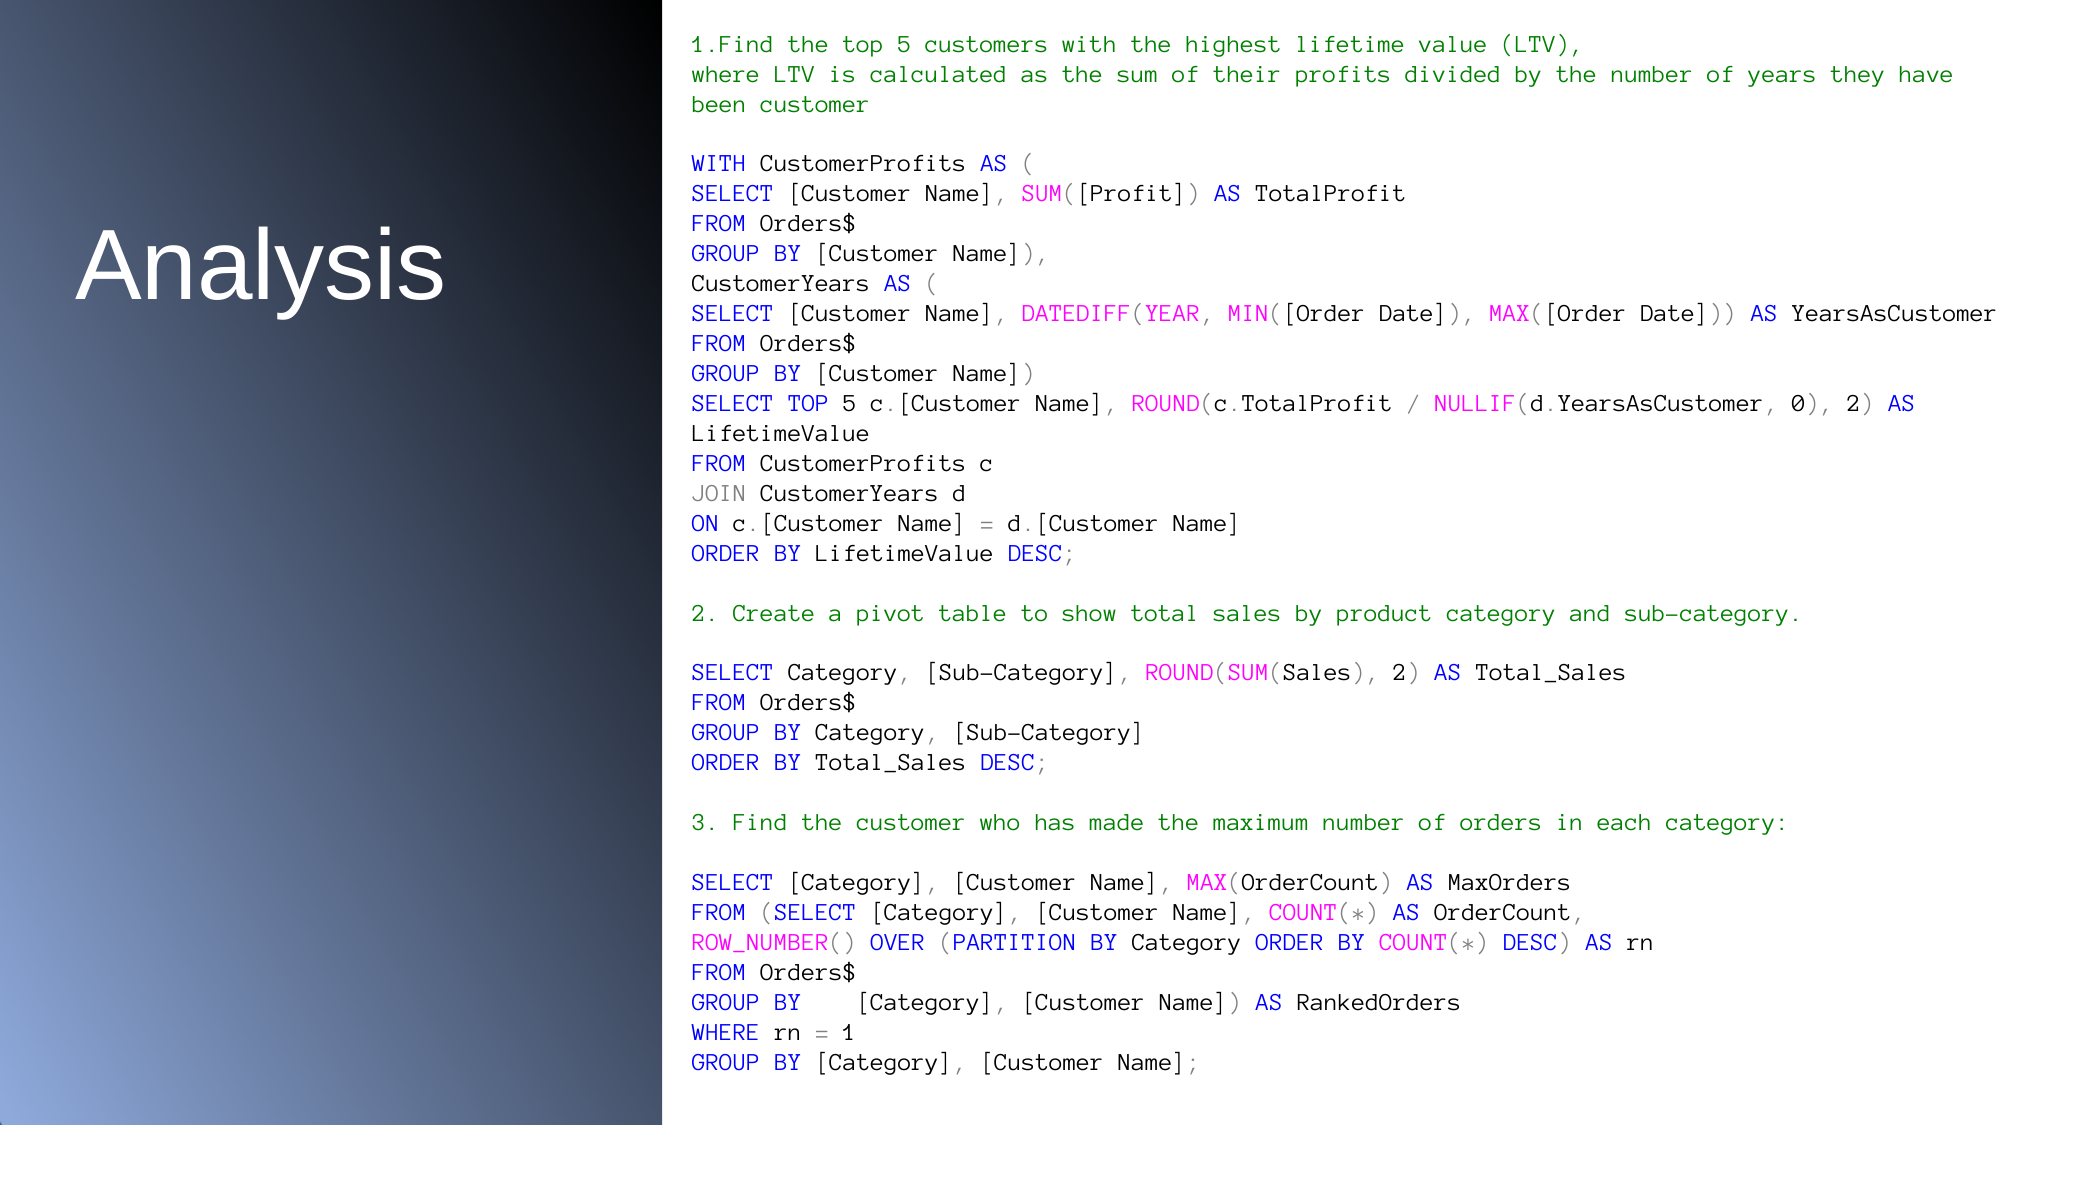

1.Find the top 5 customers with the highest lifetime value (LTV),
where LTV is calculated as the sum of their profits divided by the number of years they have been customer

WITH CustomerProfits AS (
SELECT [Customer Name], SUM([Profit]) AS TotalProfit
FROM Orders$
GROUP BY [Customer Name]),
CustomerYears AS (
SELECT [Customer Name], DATEDIFF(YEAR, MIN([Order Date]), MAX([Order Date])) AS YearsAsCustomer
FROM Orders$
GROUP BY [Customer Name])
SELECT TOP 5 c.[Customer Name], ROUND(c.TotalProfit / NULLIF(d.YearsAsCustomer, 0), 2) AS LifetimeValue
FROM CustomerProfits c
JOIN CustomerYears d
ON c.[Customer Name] = d.[Customer Name]
ORDER BY LifetimeValue DESC;

2. Create a pivot table to show total sales by product category and sub-category.

SELECT Category, [Sub-Category], ROUND(SUM(Sales), 2) AS Total_Sales
FROM Orders$
GROUP BY Category, [Sub-Category]
ORDER BY Total_Sales DESC;

3. Find the customer who has made the maximum number of orders in each category:

SELECT [Category], [Customer Name], MAX(OrderCount) AS MaxOrders
FROM (SELECT [Category], [Customer Name], COUNT(*) AS OrderCount,
ROW_NUMBER() OVER (PARTITION BY Category ORDER BY COUNT(*) DESC) AS rn
FROM Orders$
GROUP BY    [Category], [Customer Name]) AS RankedOrders
WHERE rn = 1
GROUP BY [Category], [Customer Name];

# Analysis